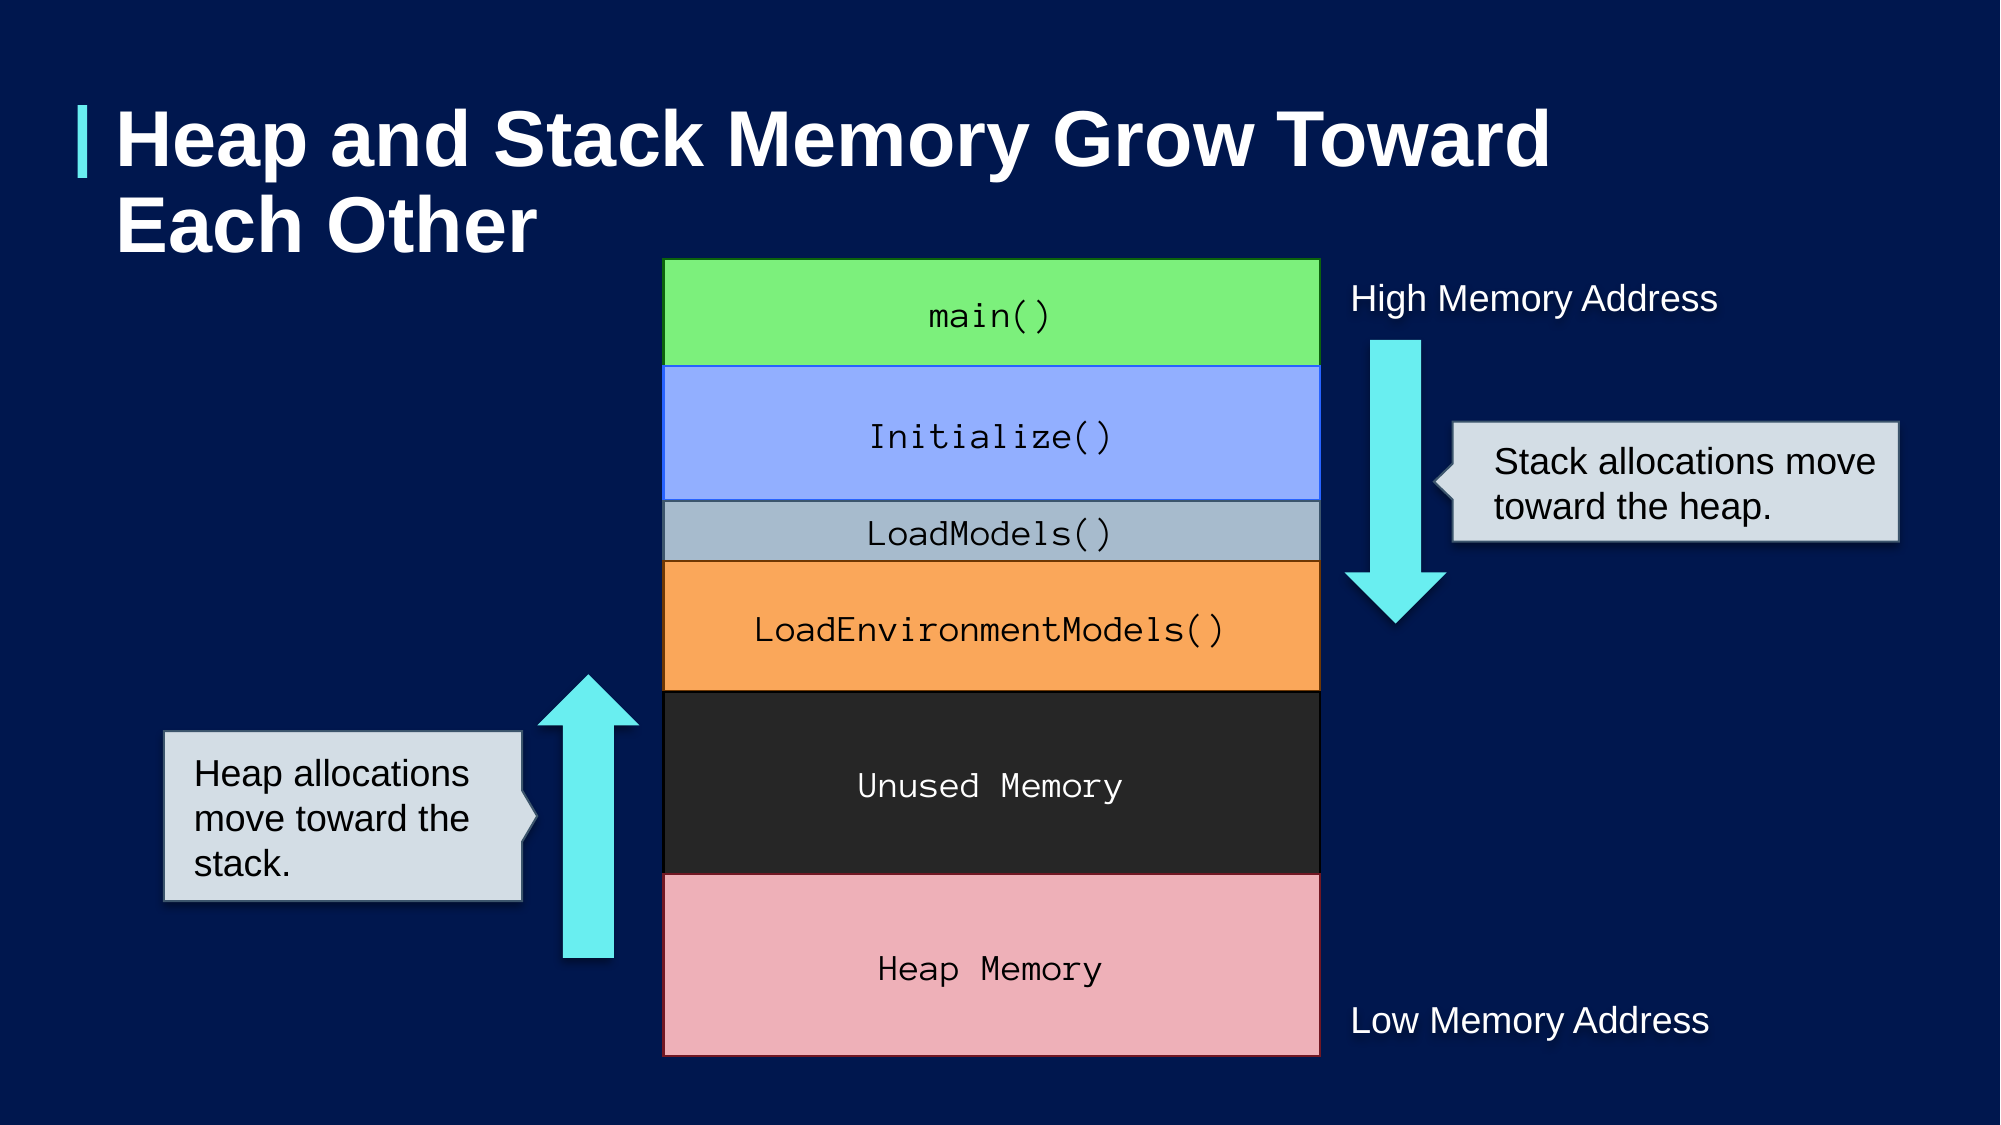

# Heap and Stack Memory Grow Toward Each Other
main()
High Memory Address

Initialize()
Stack allocations move toward the heap.
LoadModels()
LoadEnvironmentModels()

Unused Memory
Heap allocations move toward the stack.
Heap Memory
Low Memory Address